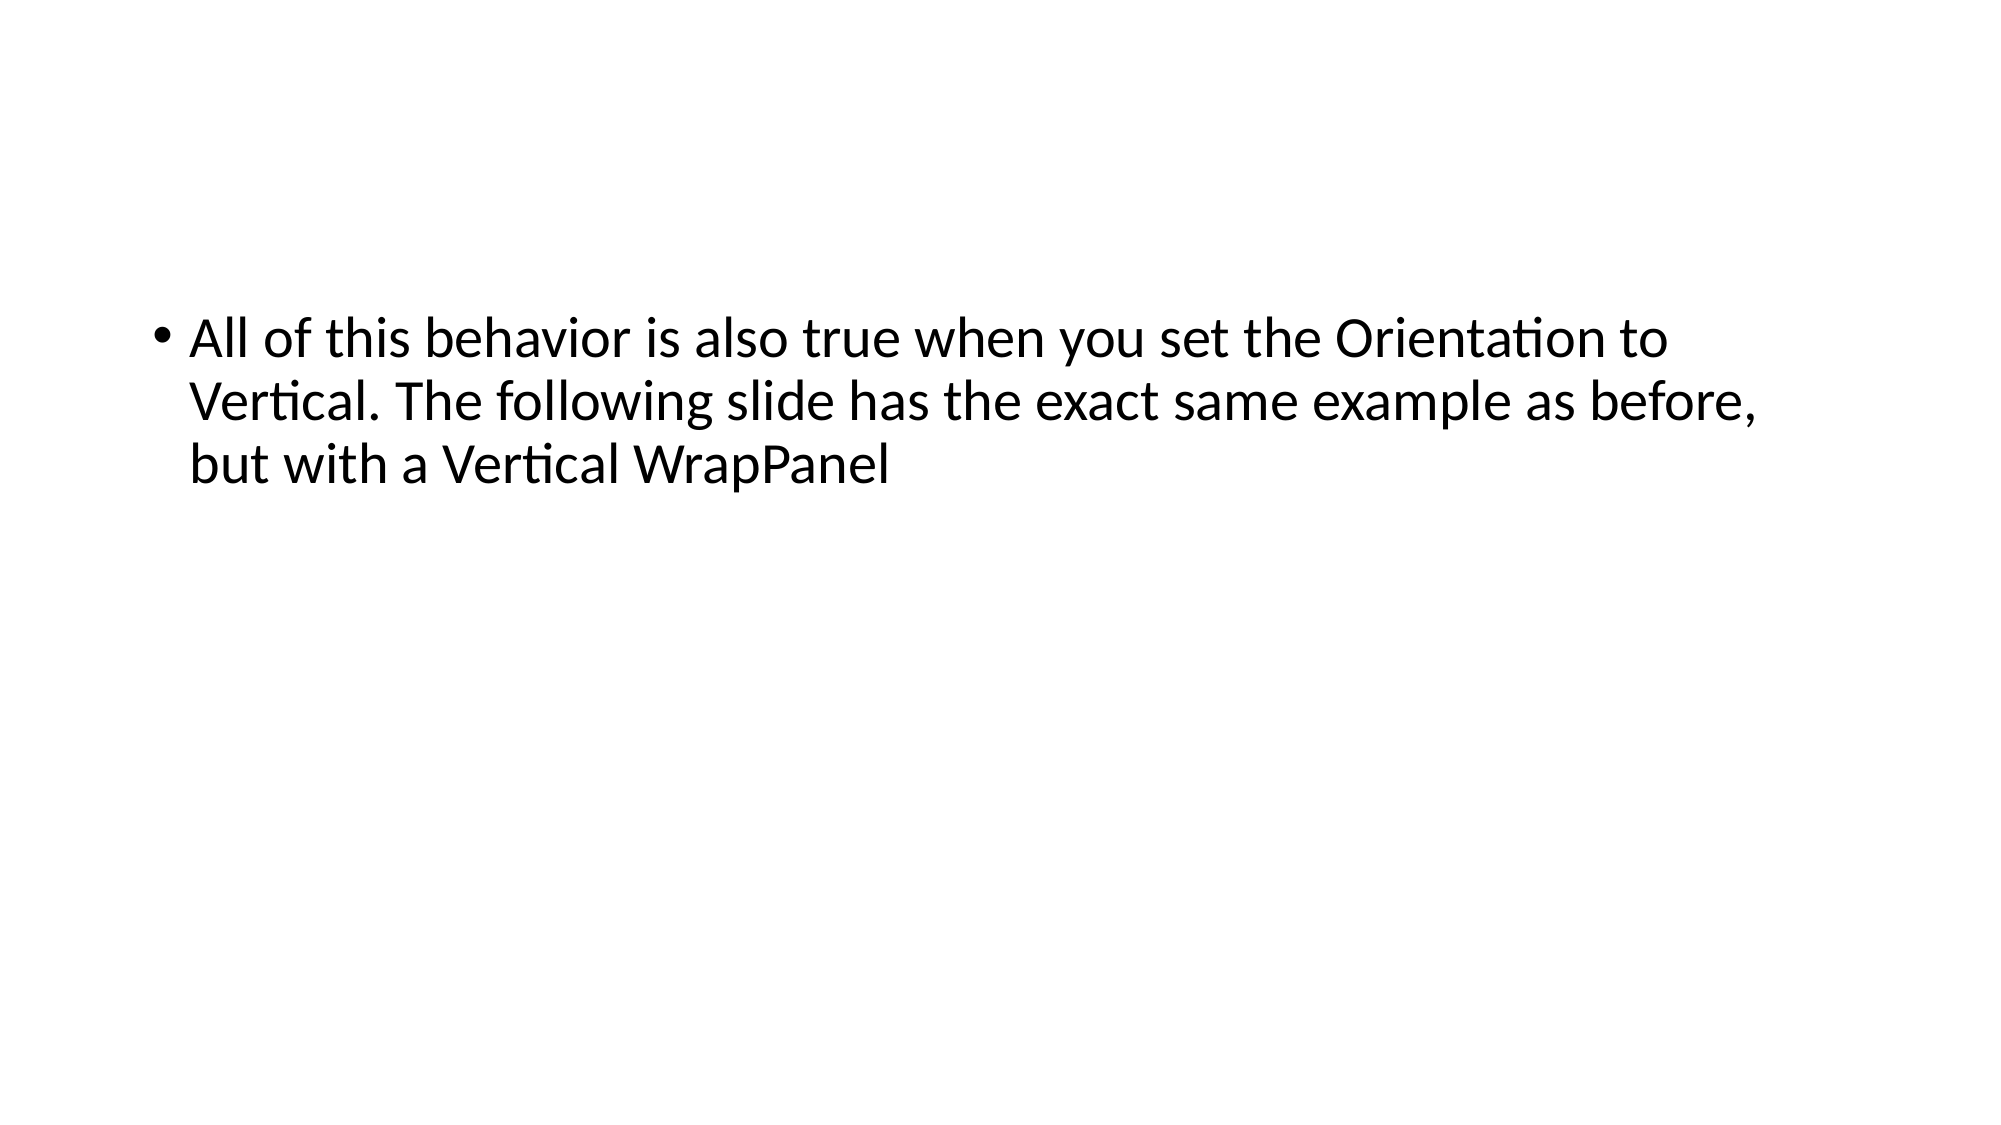

All of this behavior is also true when you set the Orientation to Vertical. The following slide has the exact same example as before, but with a Vertical WrapPanel